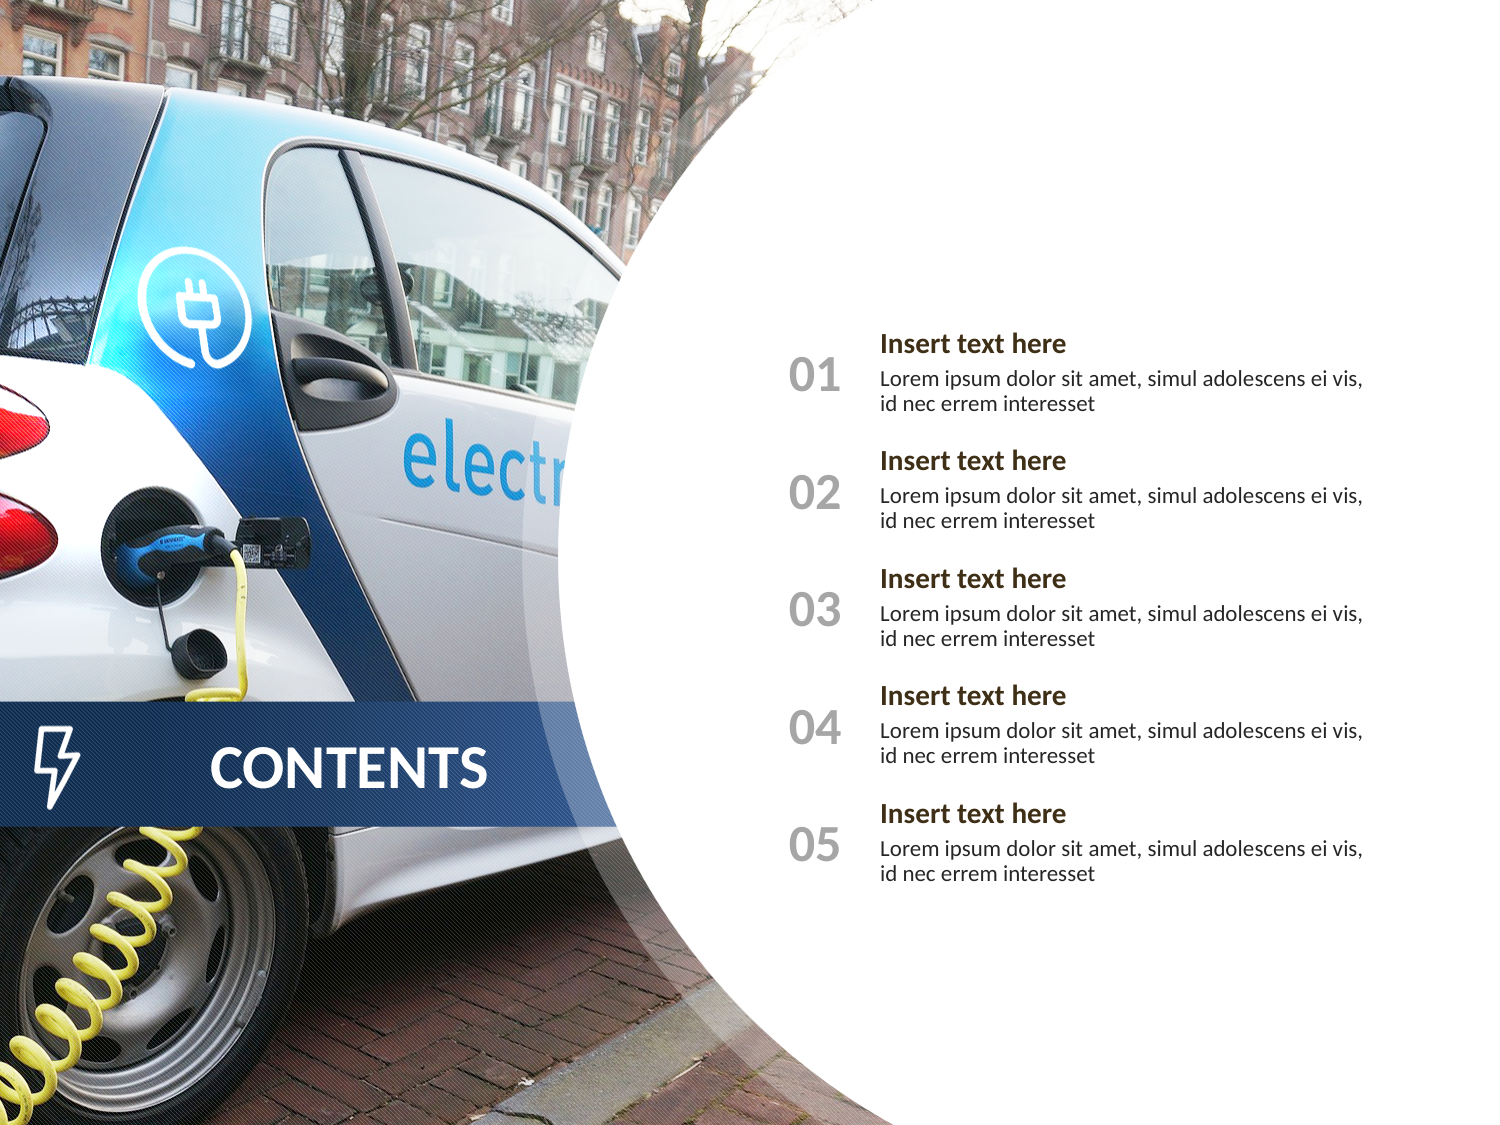

Insert text here
01
Lorem ipsum dolor sit amet, simul adolescens ei vis, id nec errem interesset
Insert text here
02
Lorem ipsum dolor sit amet, simul adolescens ei vis, id nec errem interesset
Insert text here
03
Lorem ipsum dolor sit amet, simul adolescens ei vis, id nec errem interesset
Insert text here
04
Lorem ipsum dolor sit amet, simul adolescens ei vis, id nec errem interesset
CONTENTS
Insert text here
05
Lorem ipsum dolor sit amet, simul adolescens ei vis, id nec errem interesset